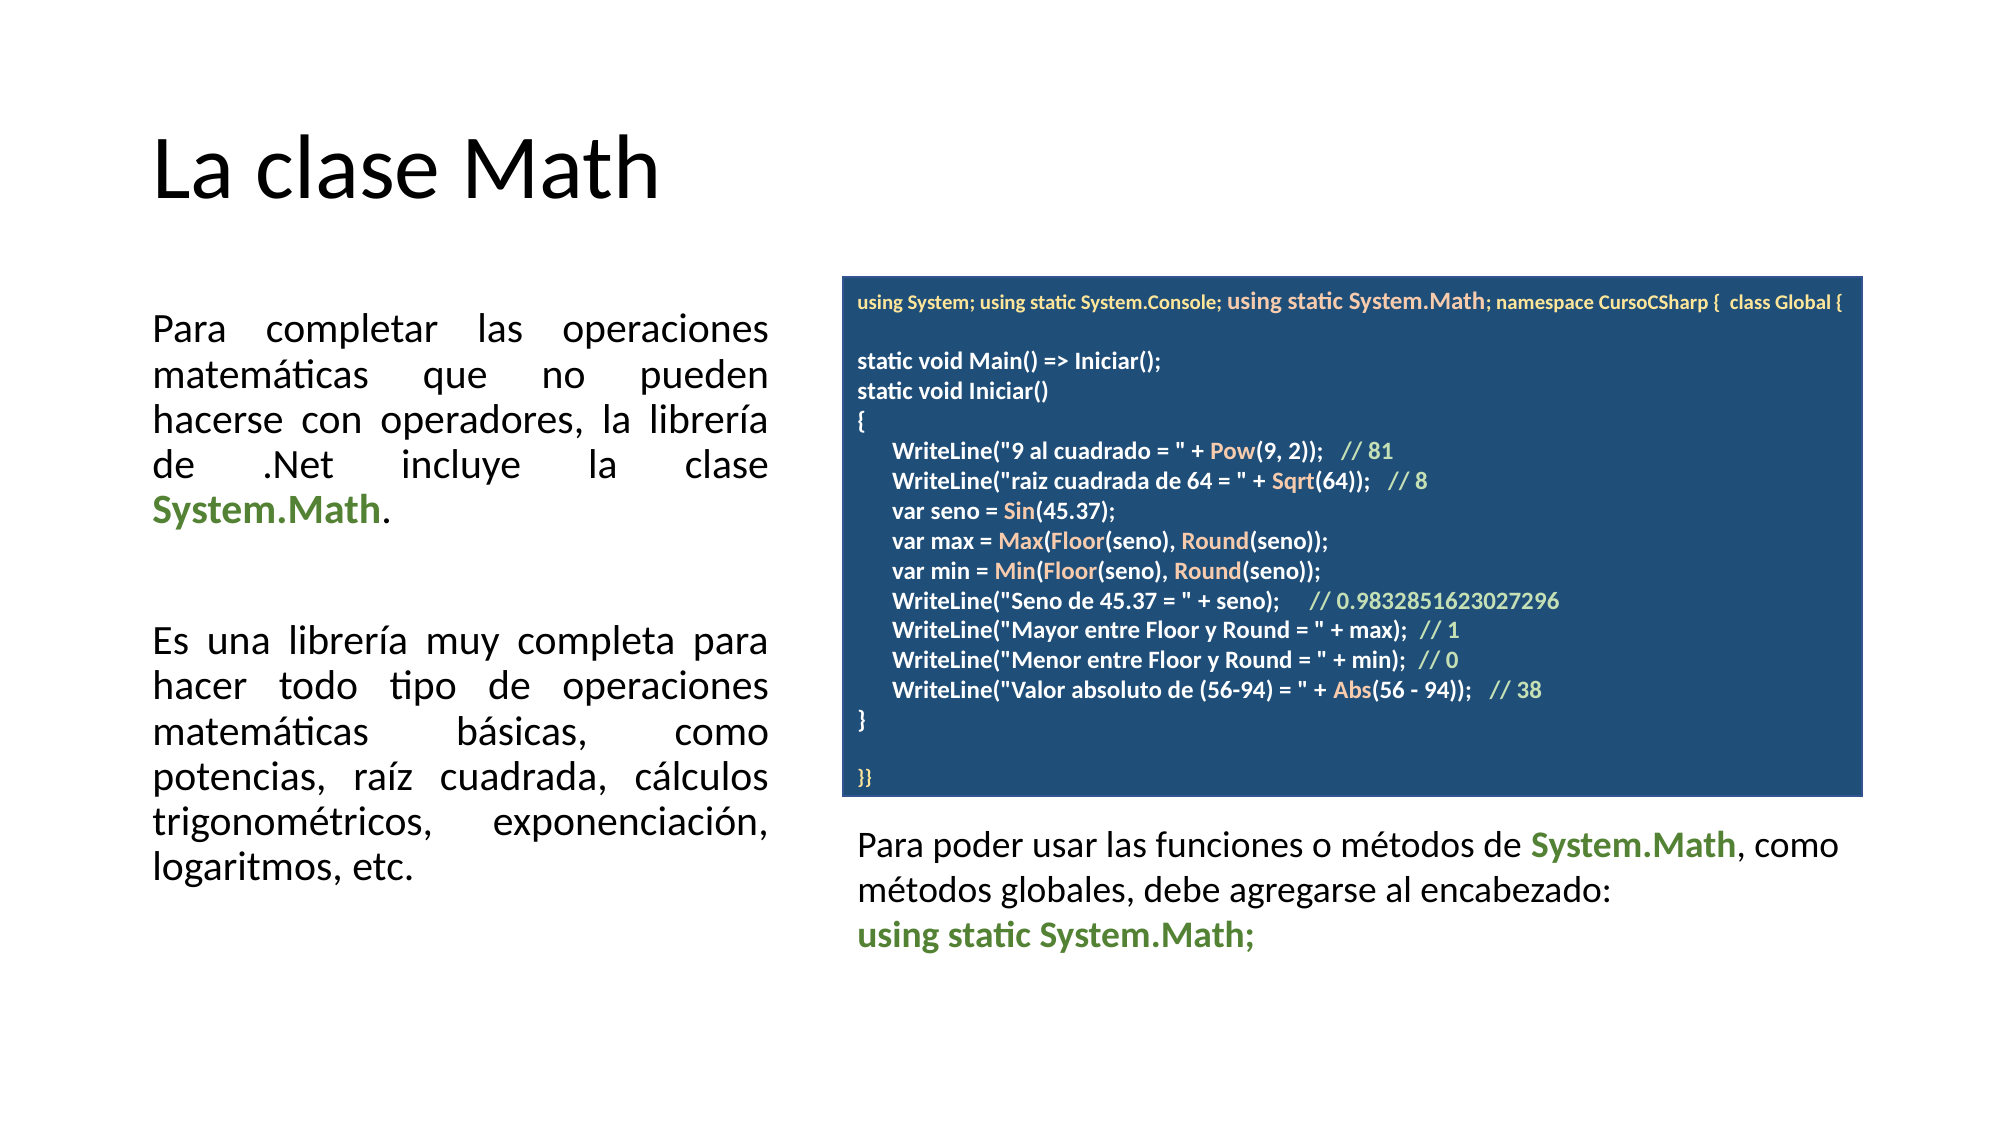

# La clase Math
using System; using static System.Console; using static System.Math; namespace CursoCSharp {  class Global {

static void Main() => Iniciar();
static void Iniciar()
{
      WriteLine("9 al cuadrado = " + Pow(9, 2));   // 81
      WriteLine("raiz cuadrada de 64 = " + Sqrt(64));   // 8
      var seno = Sin(45.37);
      var max = Max(Floor(seno), Round(seno));
      var min = Min(Floor(seno), Round(seno));
      WriteLine("Seno de 45.37 = " + seno);     // 0.9832851623027296
      WriteLine("Mayor entre Floor y Round = " + max);  // 1
      WriteLine("Menor entre Floor y Round = " + min);  // 0
      WriteLine("Valor absoluto de (56-94) = " + Abs(56 - 94));   // 38
}

}}
Para completar las operaciones matemáticas que no pueden hacerse con operadores, la librería de .Net incluye la clase System.Math.

Es una librería muy completa para hacer todo tipo de operaciones matemáticas básicas, como potencias, raíz cuadrada, cálculos trigonométricos, exponenciación, logaritmos, etc.
Para poder usar las funciones o métodos de System.Math, como métodos globales, debe agregarse al encabezado:
using static System.Math;